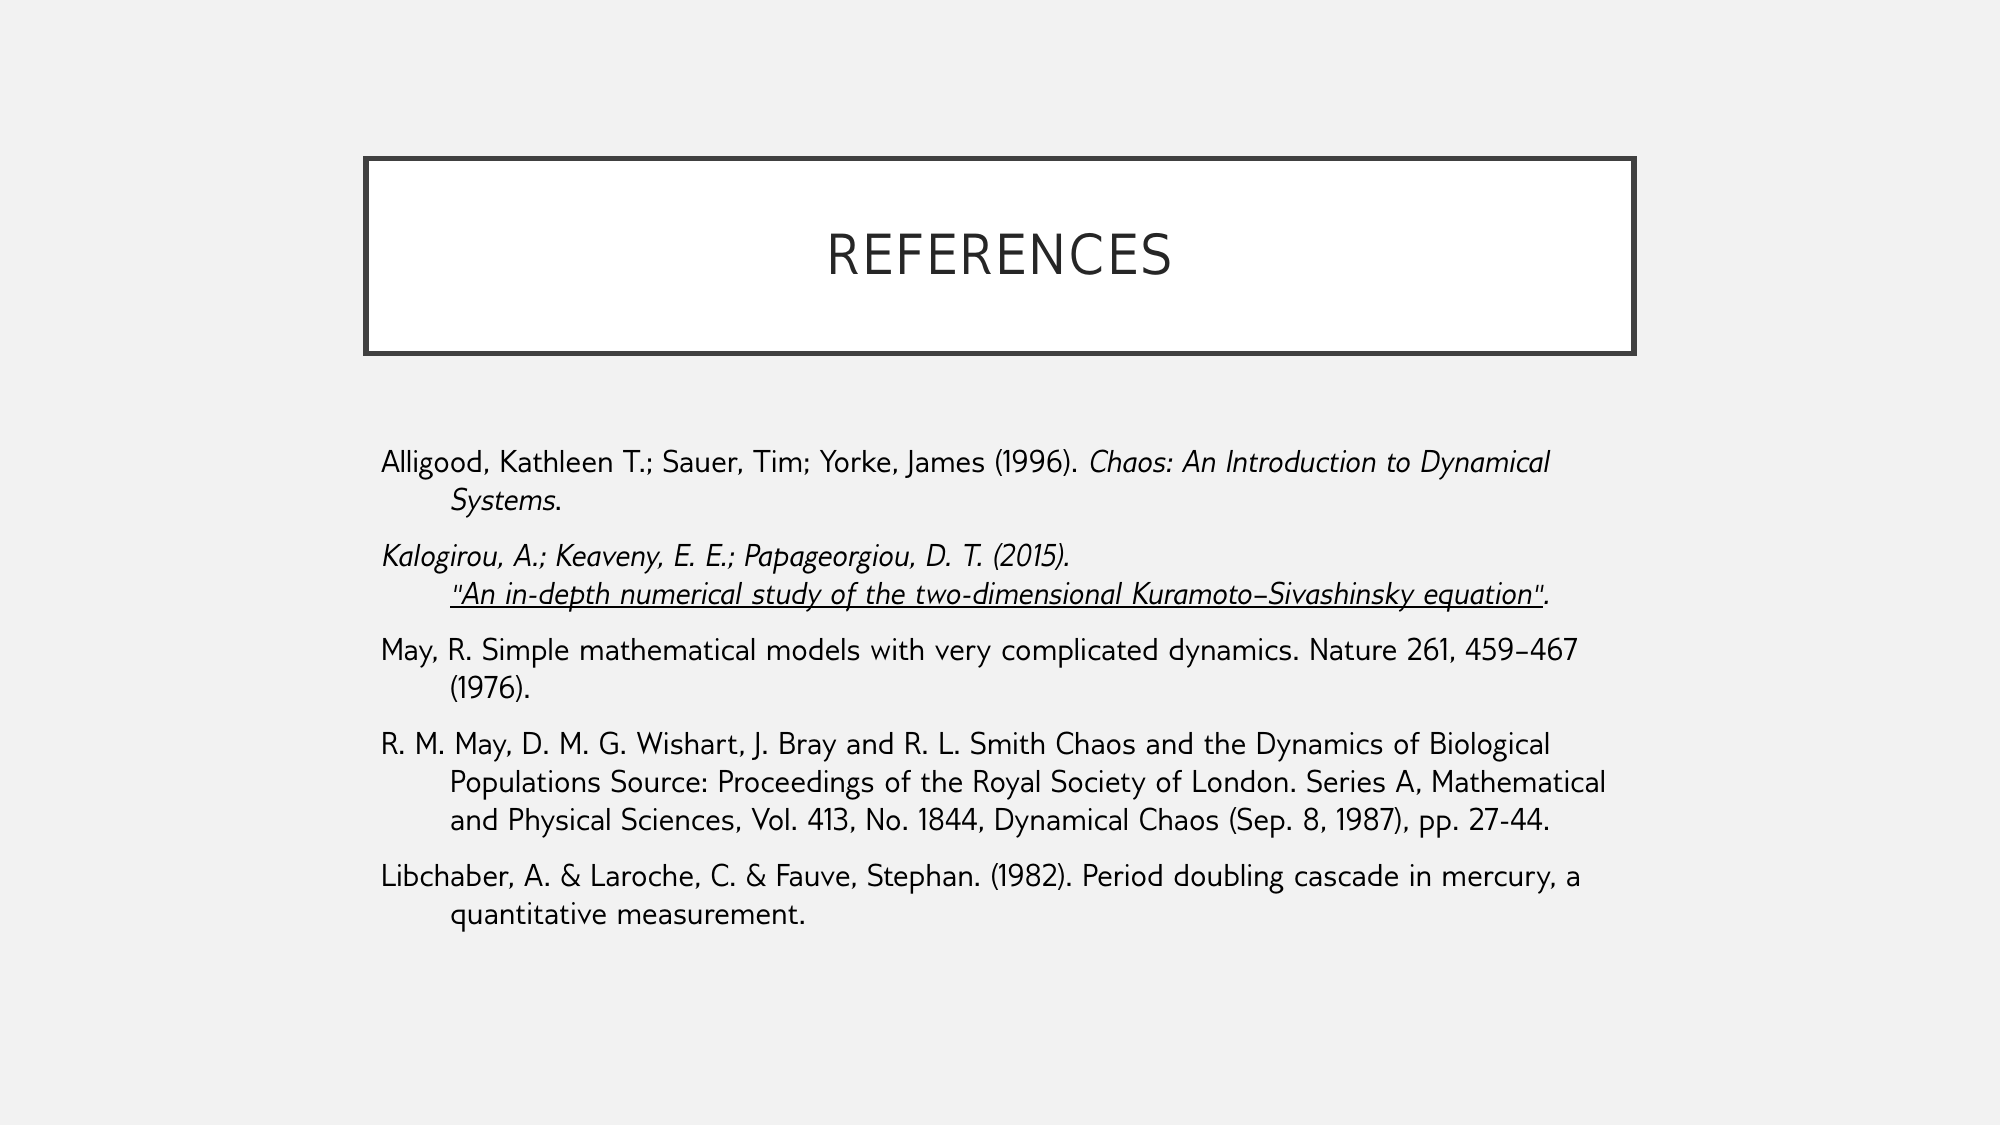

# REFERENCES
Alligood, Kathleen T.; Sauer, Tim; Yorke, James (1996). Chaos: An Introduction to Dynamical Systems.
Kalogirou, A.; Keaveny, E. E.; Papageorgiou, D. T. (2015). "An in-depth numerical study of the two-dimensional Kuramoto–Sivashinsky equation".
May, R. Simple mathematical models with very complicated dynamics. Nature 261, 459–467 (1976).
R. M. May, D. M. G. Wishart, J. Bray and R. L. Smith Chaos and the Dynamics of Biological Populations Source: Proceedings of the Royal Society of London. Series A, Mathematical and Physical Sciences, Vol. 413, No. 1844, Dynamical Chaos (Sep. 8, 1987), pp. 27-44.
Libchaber, A. & Laroche, C. & Fauve, Stephan. (1982). Period doubling cascade in mercury, a quantitative measurement.